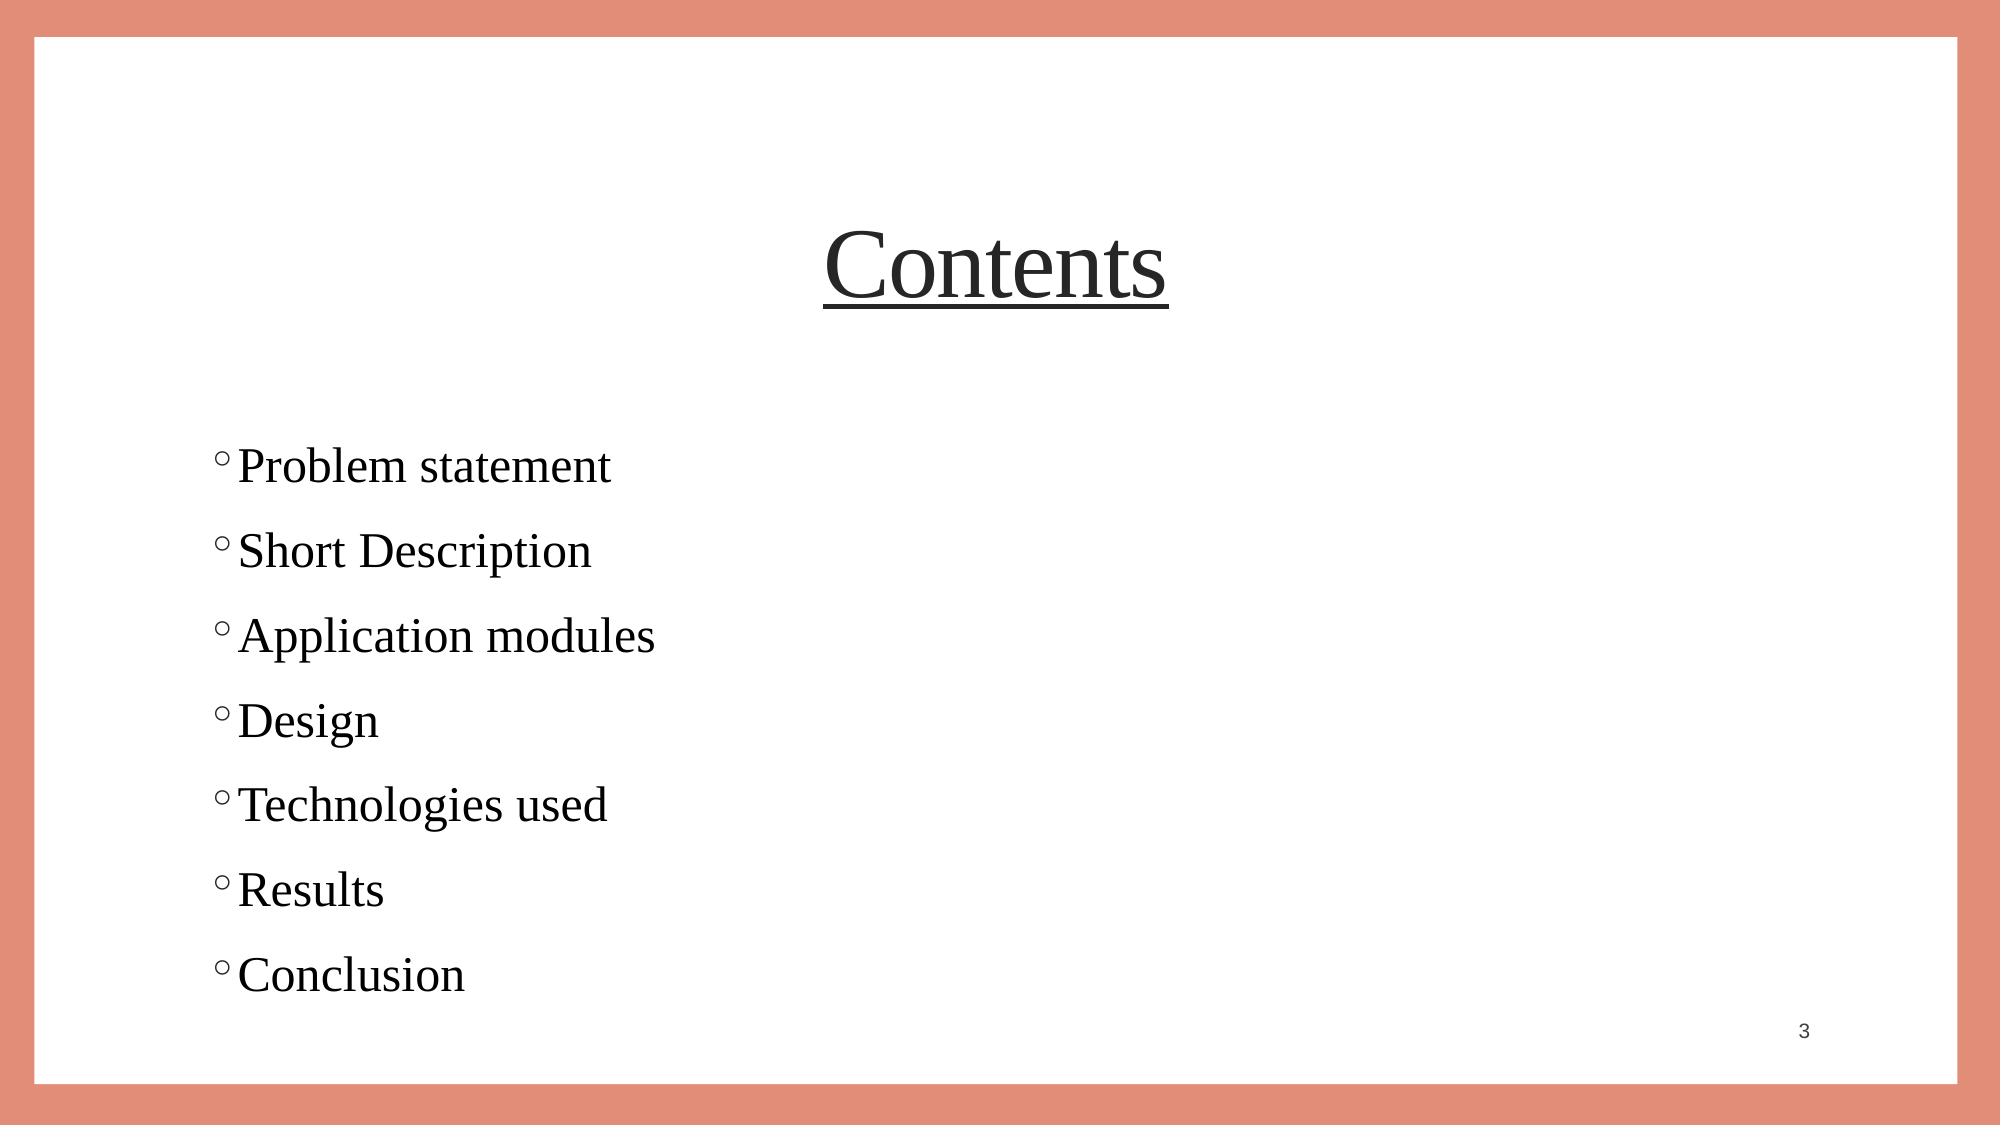

Contents
Problem statement
Short Description
Application modules
Design
Technologies used
Results
Conclusion
3